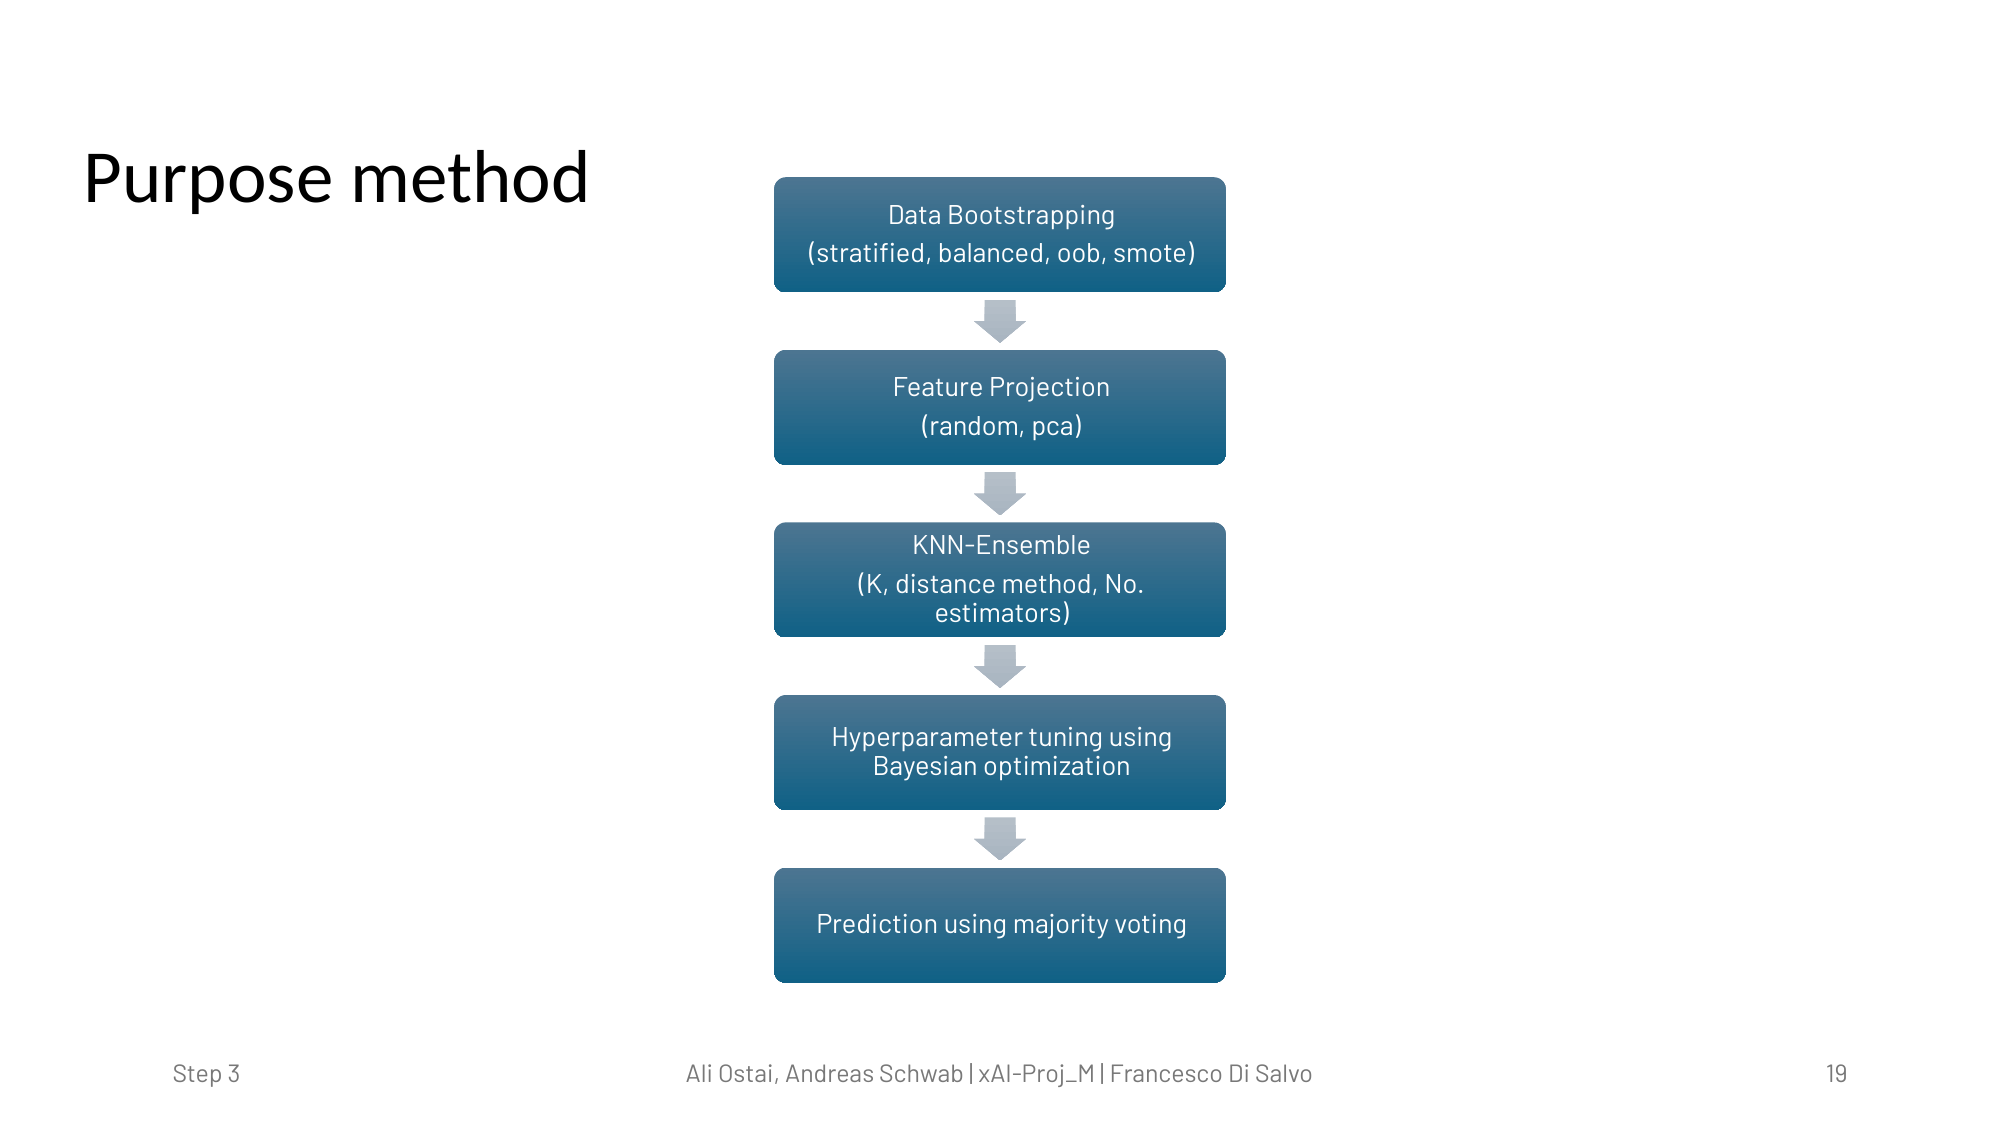

Purpose method
Data Bootstrapping
(stratified, balanced, oob, smote)

Feature Projection
(random, pca)

KNN-Ensemble
(K, distance method, No. estimators)

Hyperparameter tuning using Bayesian optimization

Prediction using majority voting
Step 3
Ali Ostai, Andreas Schwab | xAI-Proj_M | Francesco Di Salvo
19